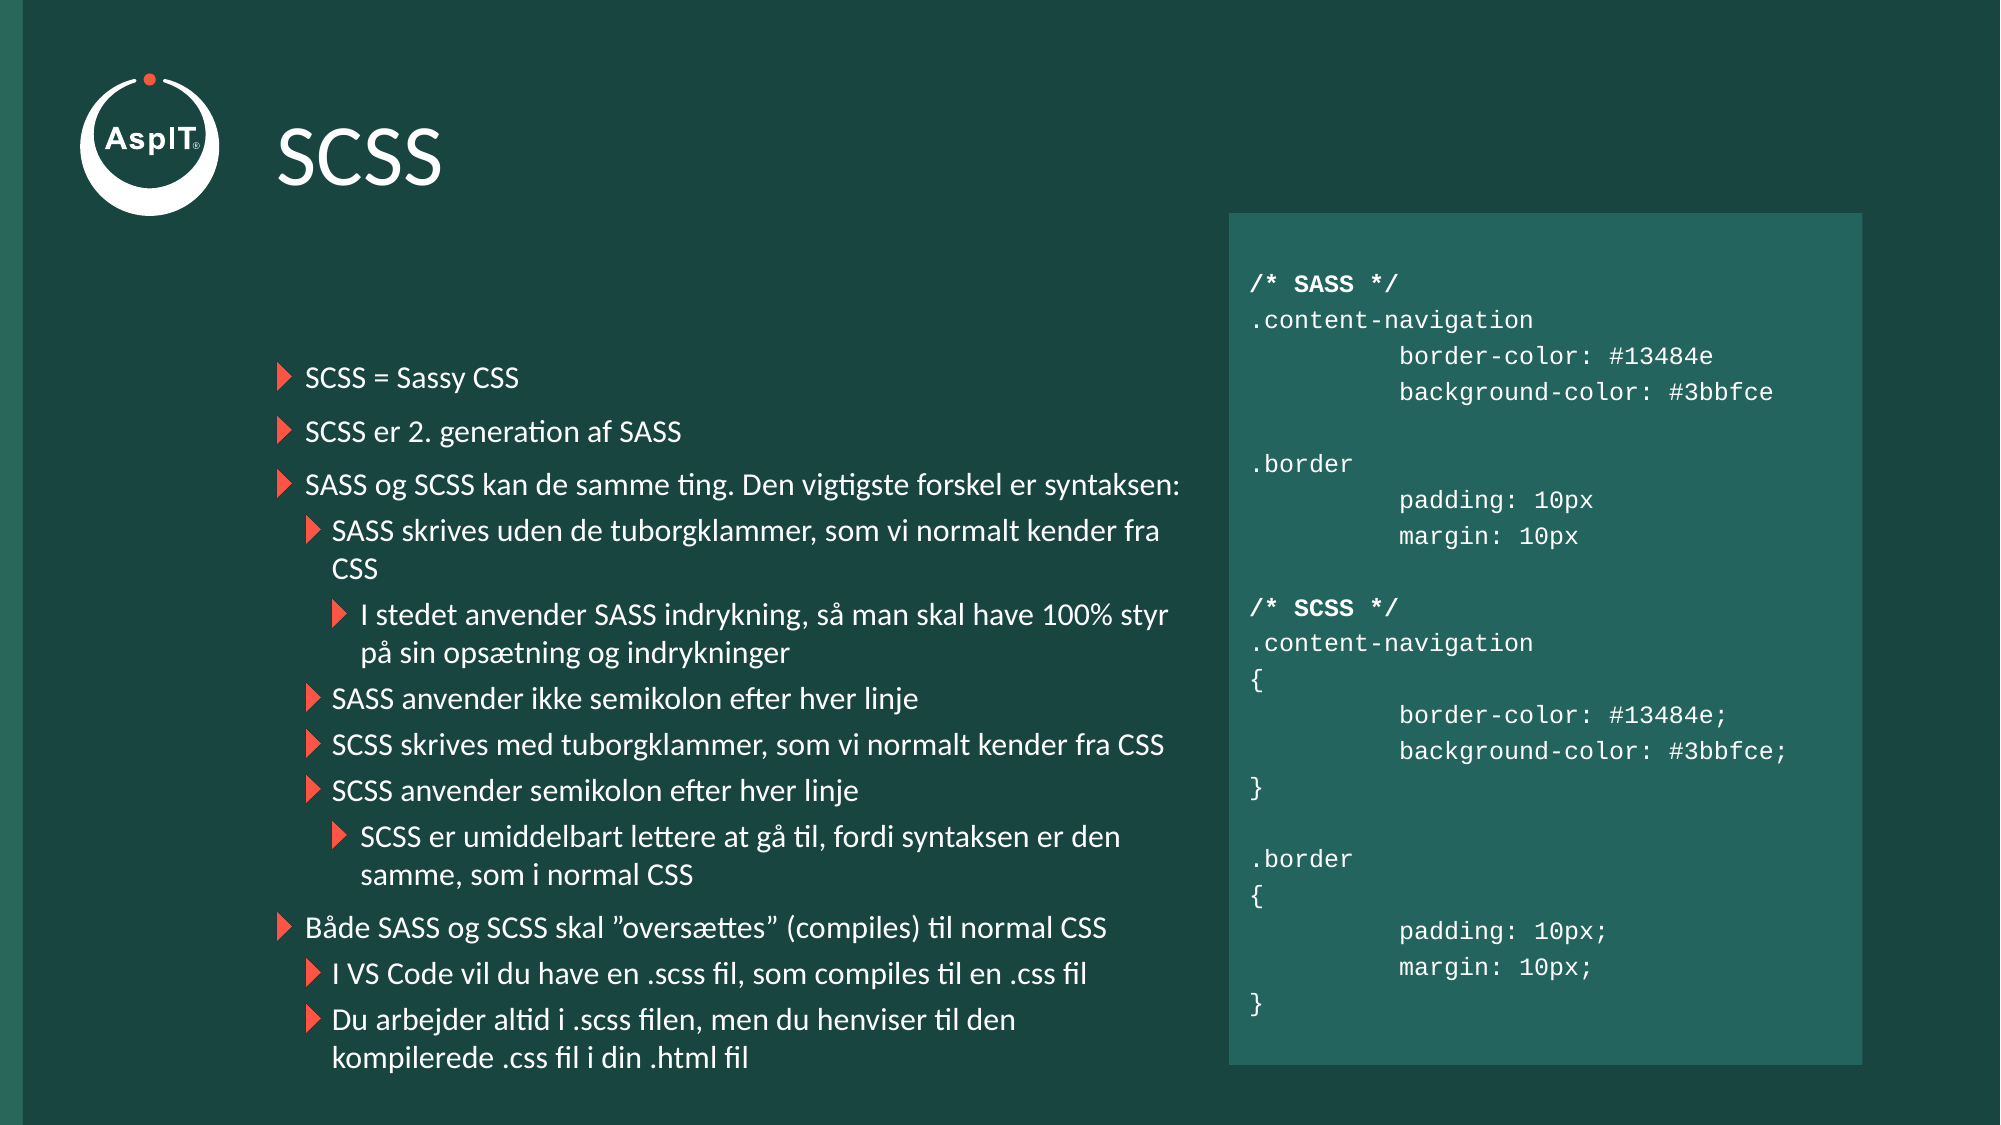

# SCSS
/* SASS */
.content-navigation
	border-color: #13484e		background-color: #3bbfce

.border
	padding: 10px
	margin: 10px

/* SCSS */
.content-navigation
{
	border-color: #13484e;		background-color: #3bbfce;
}

.border
{
	padding: 10px;
	margin: 10px;
}
SCSS = Sassy CSS
SCSS er 2. generation af SASS
SASS og SCSS kan de samme ting. Den vigtigste forskel er syntaksen:
SASS skrives uden de tuborgklammer, som vi normalt kender fra CSS
I stedet anvender SASS indrykning, så man skal have 100% styr på sin opsætning og indrykninger
SASS anvender ikke semikolon efter hver linje
SCSS skrives med tuborgklammer, som vi normalt kender fra CSS
SCSS anvender semikolon efter hver linje
SCSS er umiddelbart lettere at gå til, fordi syntaksen er den samme, som i normal CSS
Både SASS og SCSS skal ”oversættes” (compiles) til normal CSS
I VS Code vil du have en .scss fil, som compiles til en .css fil
Du arbejder altid i .scss filen, men du henviser til den kompilerede .css fil i din .html fil